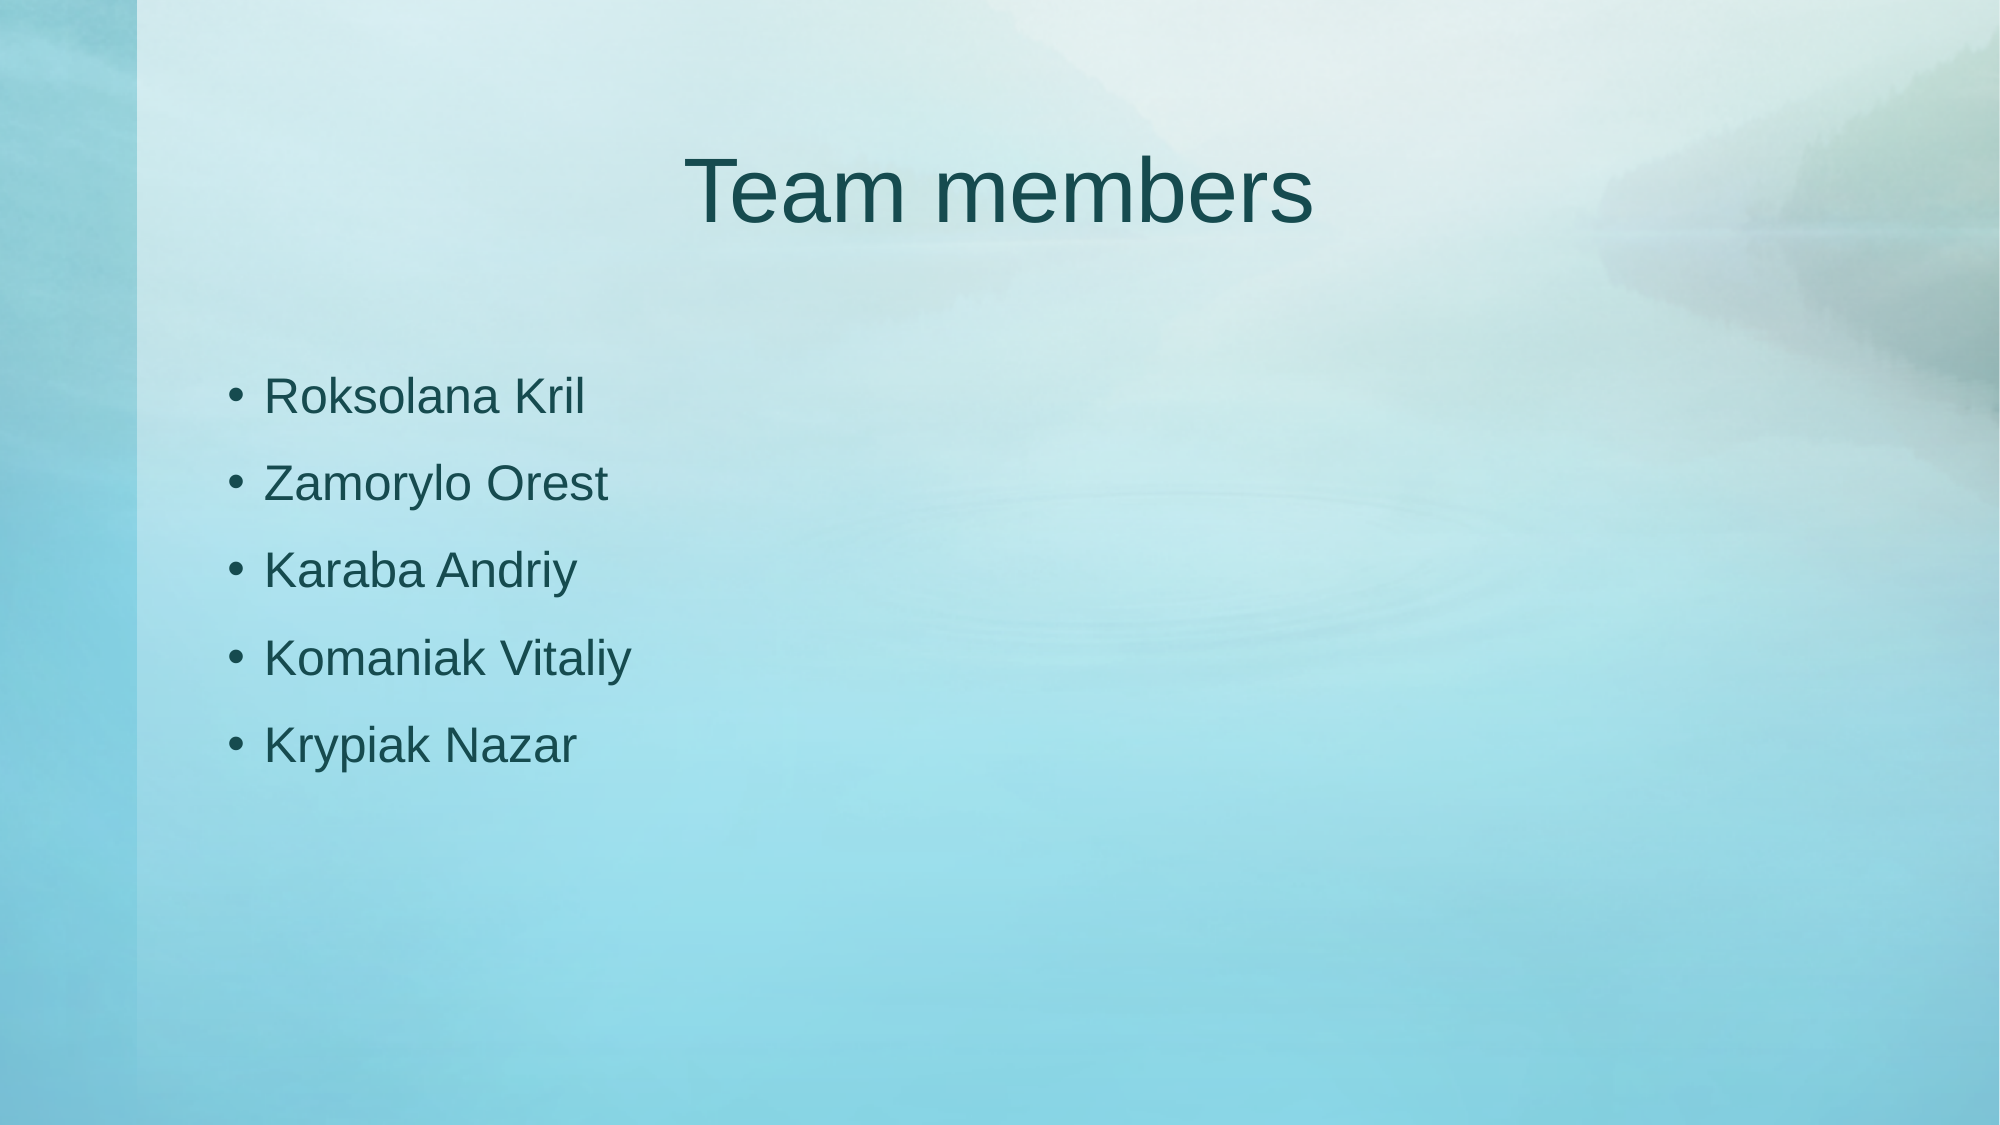

# Team members
Roksolana Kril
Zamorylo Orest
Karaba Andriy
Komaniak Vitaliy
Krypiak Nazar